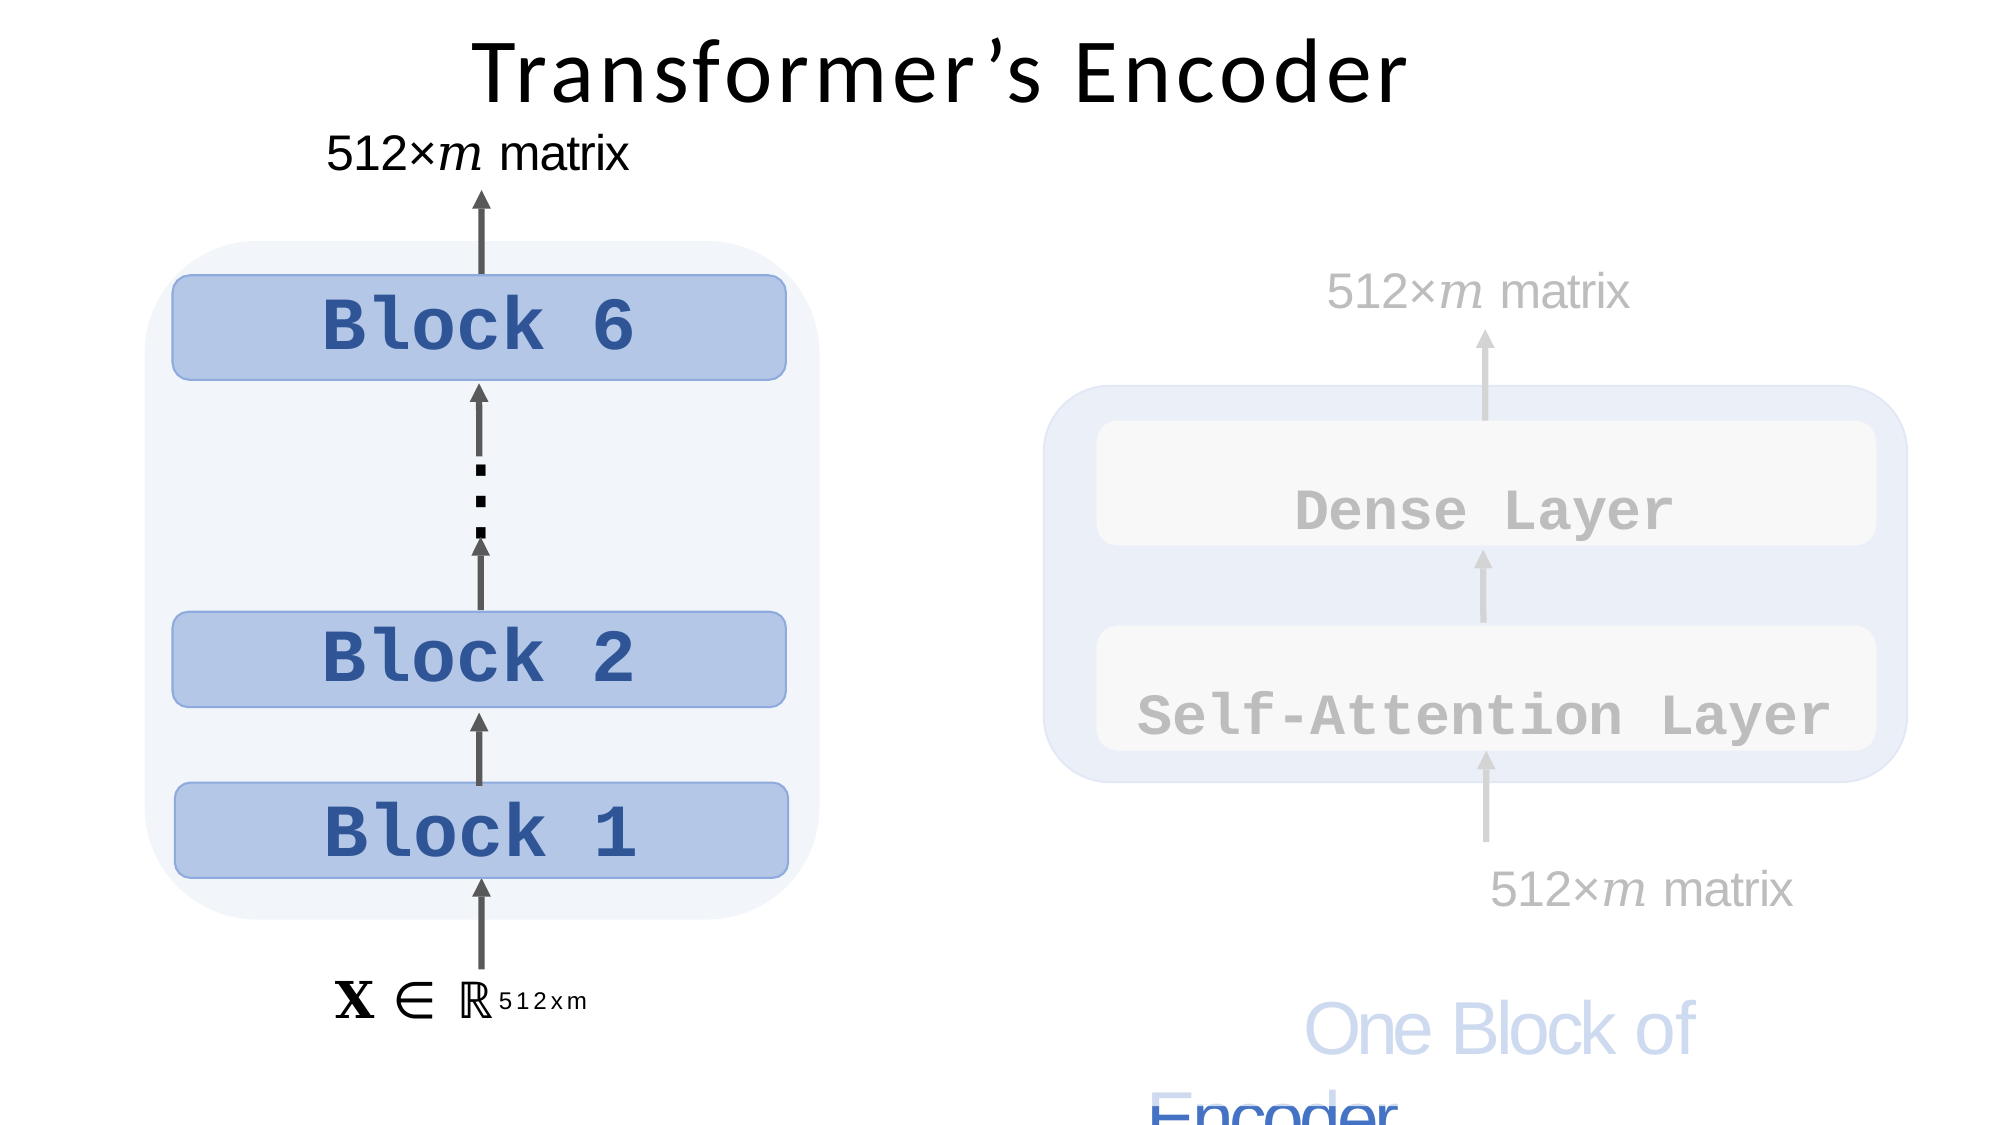

# Transformer’s Encoder
512×𝑚 matrix

512×𝑚 matrix
Dense Layer  Self-Attention Layer

512×𝑚 matrix

One Block of Encoder
Block 6
⋮
Block 2

Block 1

𝐗 ∈ ℝ512xm